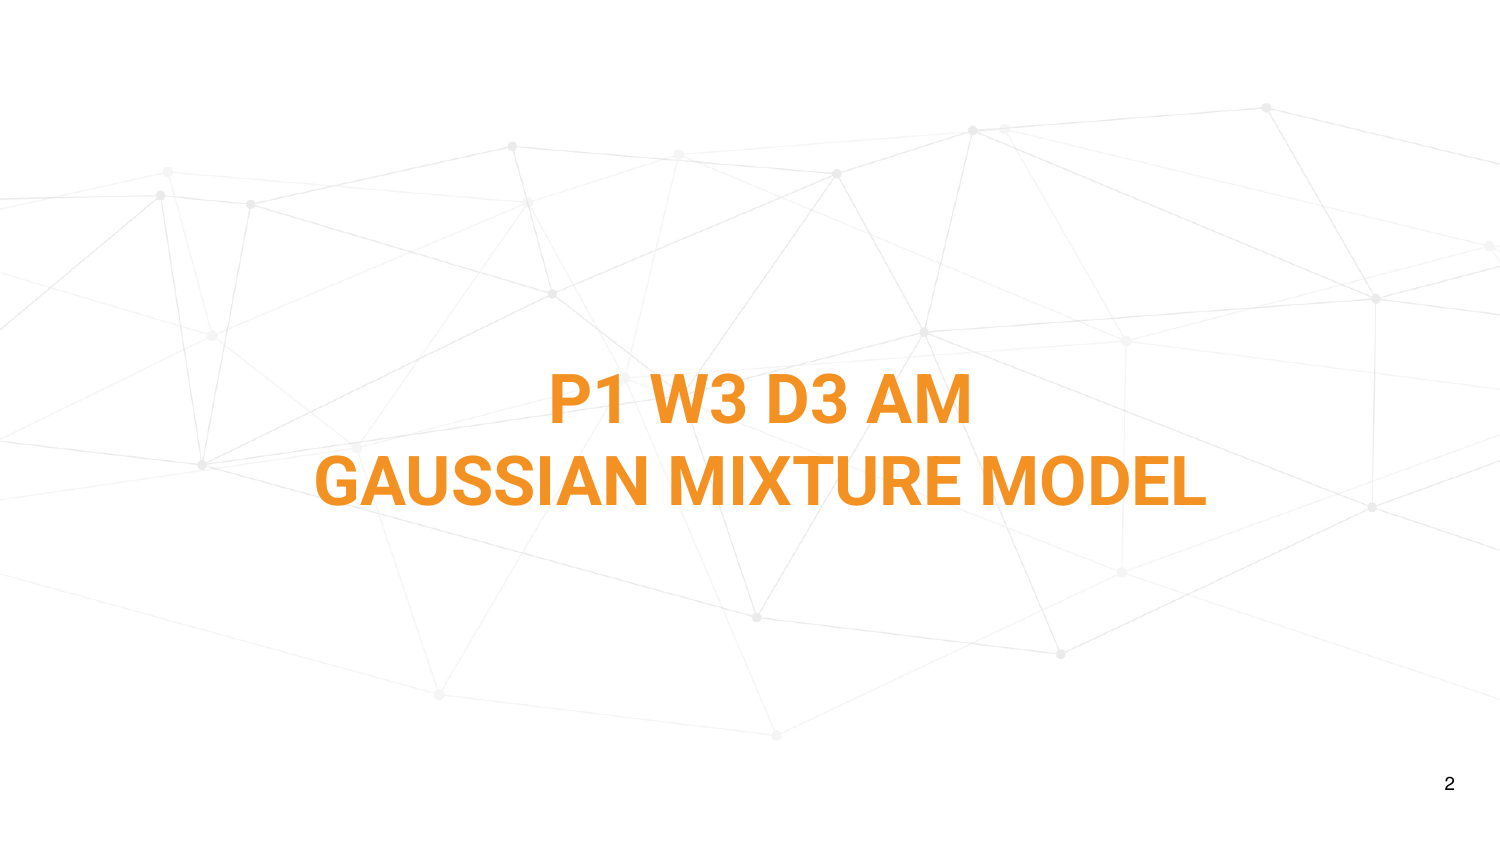

# P1 W3 D3 AM
GAUSSIAN MIXTURE MODEL
2